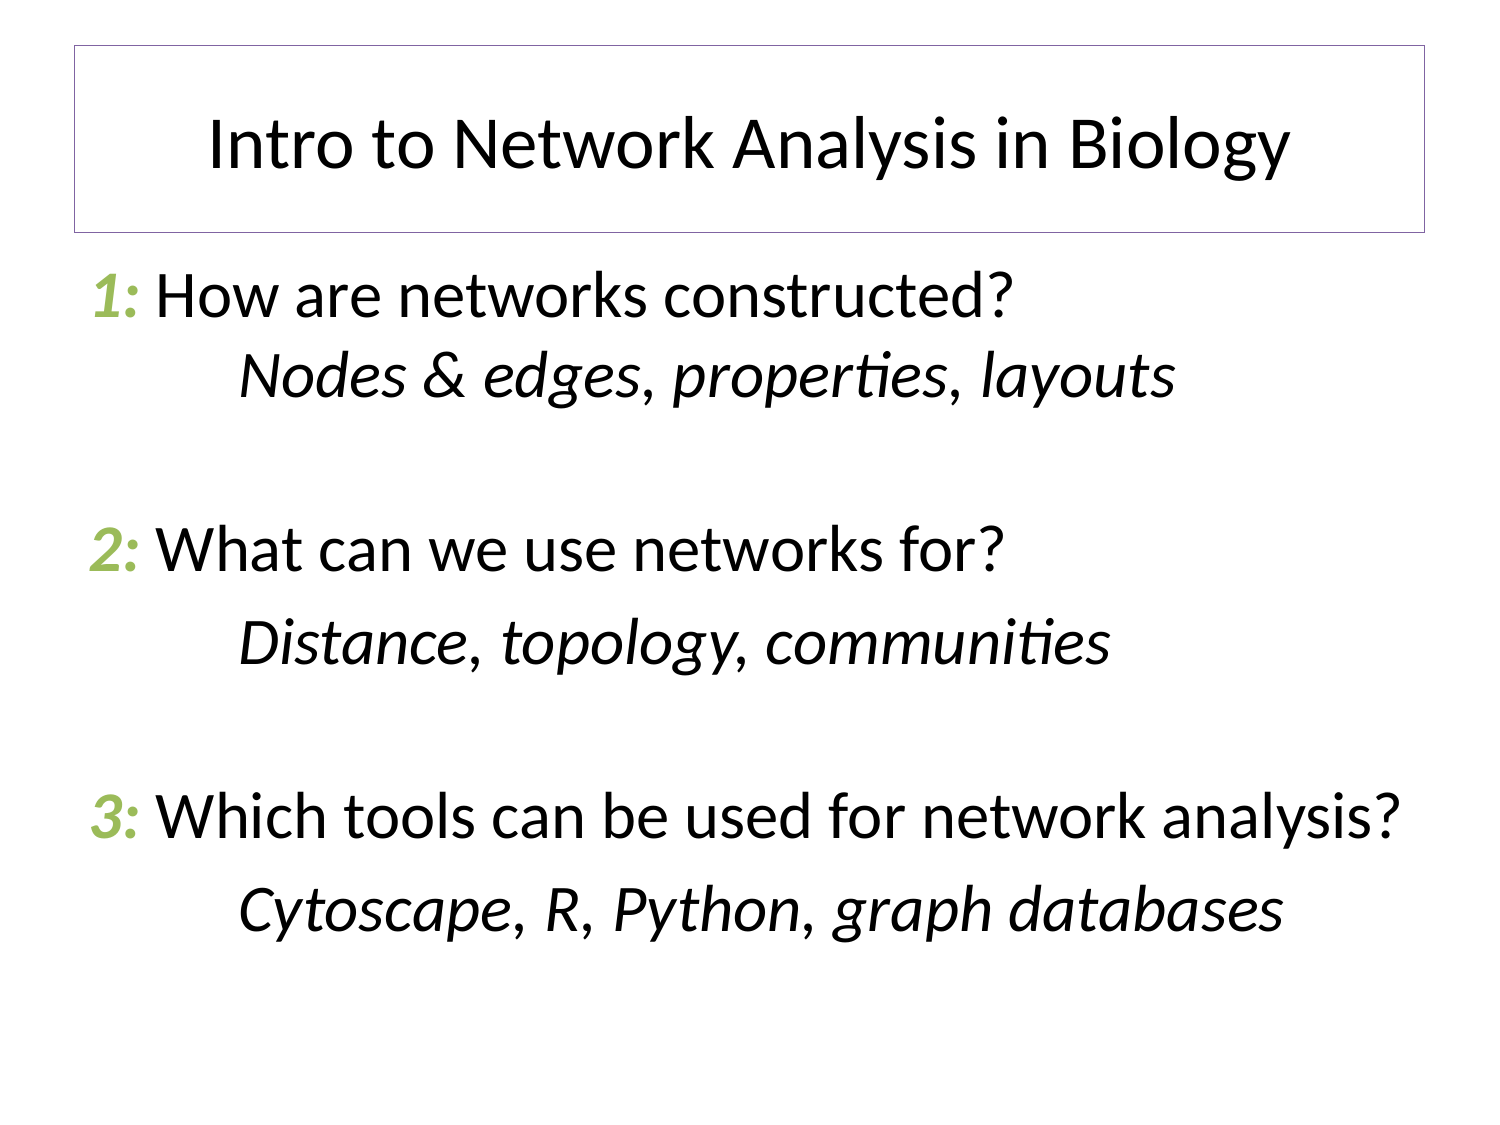

Intro to Network Analysis in Biology
1: How are networks constructed?
	Nodes & edges, properties, layouts
2: What can we use networks for?
	Distance, topology, communities
3: Which tools can be used for network analysis?
	Cytoscape, R, Python, graph databases